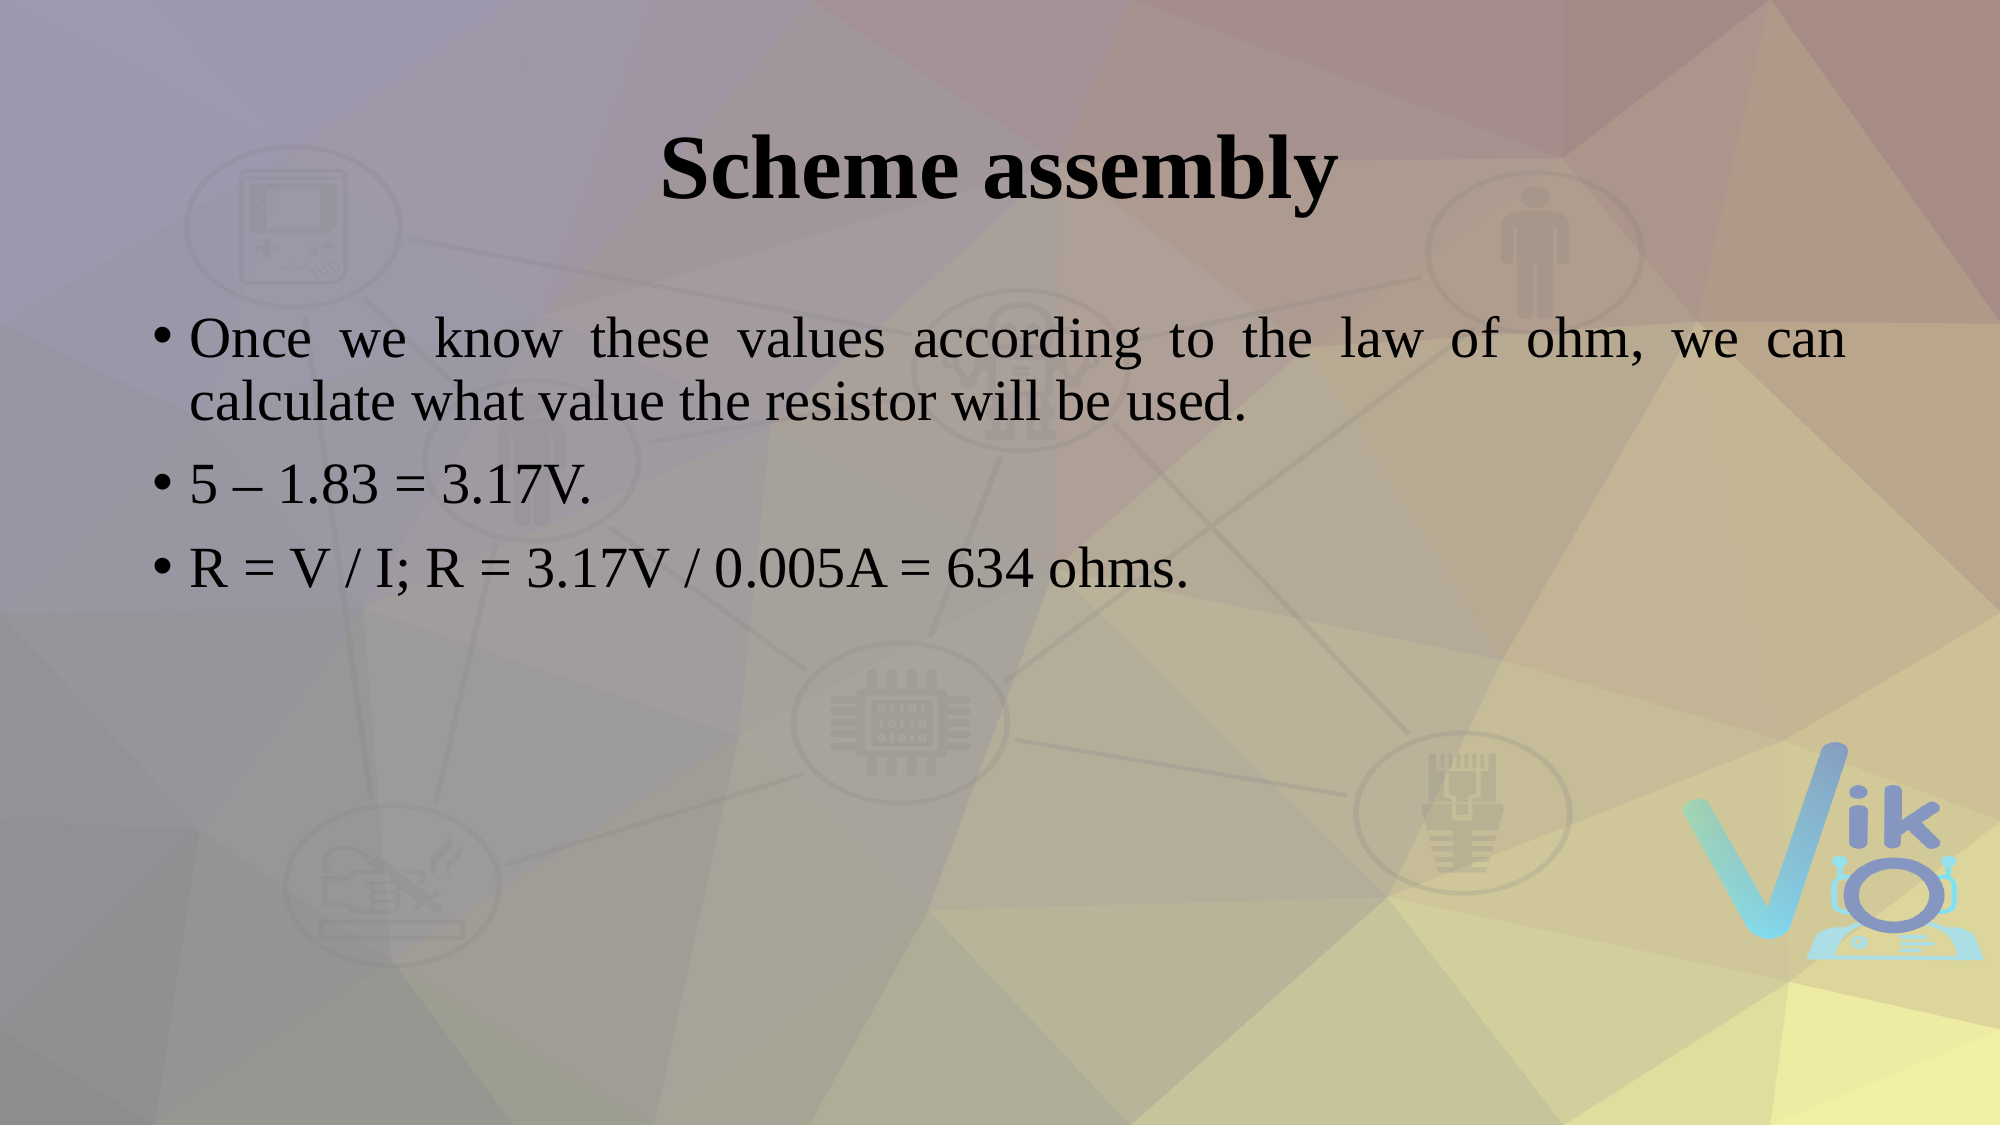

# Scheme assembly
Once we know these values according to the law of ohm, we can calculate what value the resistor will be used.
5 – 1.83 = 3.17V.
R = V / I; R = 3.17V / 0.005A = 634 ohms.